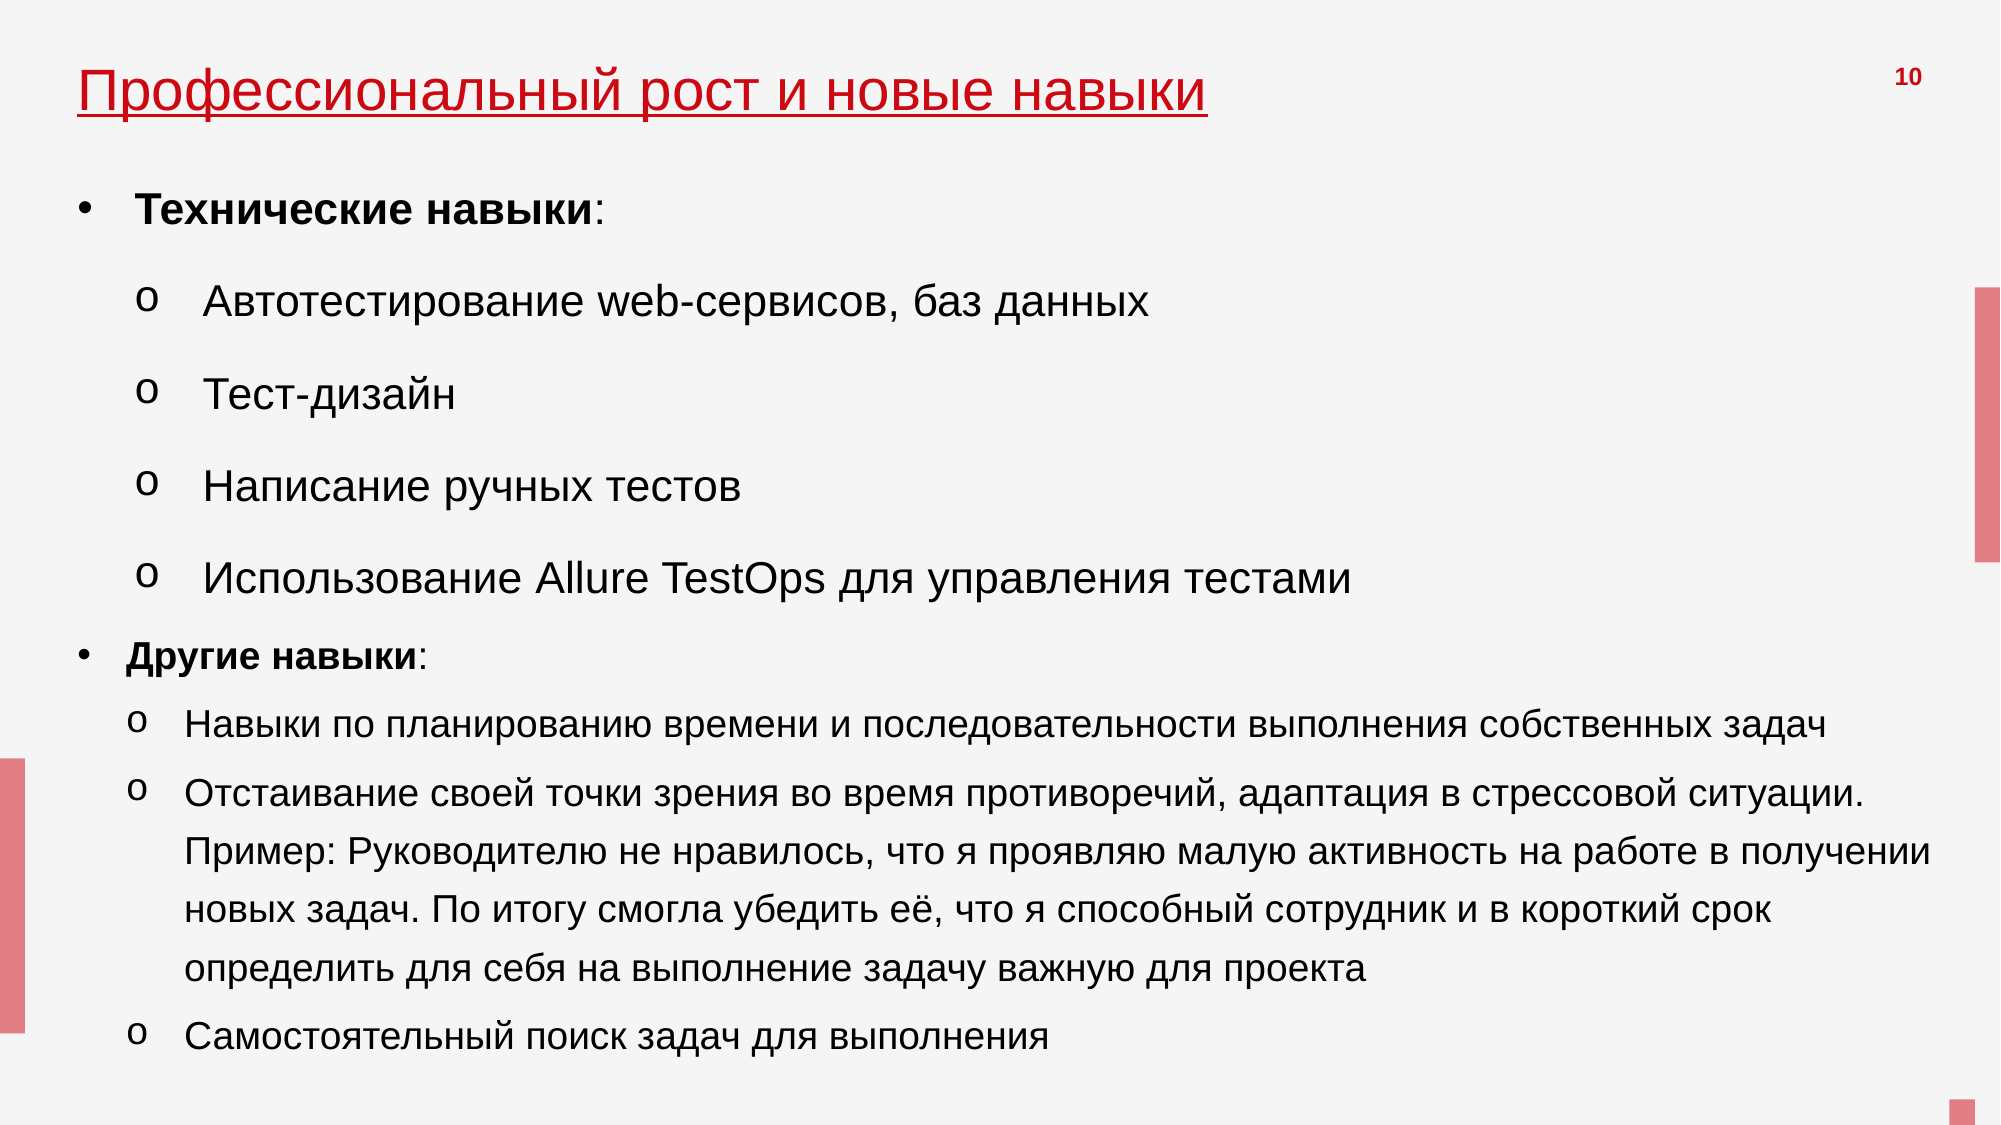

# Профессиональный рост и новые навыки
10
Технические навыки:
Автотестирование web-сервисов, баз данных
Тест-дизайн
Написание ручных тестов
Использование Allure TestOps для управления тестами

Другие навыки:
Навыки по планированию времени и последовательности выполнения собственных задач
Отстаивание своей точки зрения во время противоречий, адаптация в стрессовой ситуации. Пример: Руководителю не нравилось, что я проявляю малую активность на работе в получении новых задач. По итогу смогла убедить её, что я способный сотрудник и в короткий срок определить для себя на выполнение задачу важную для проекта
Самостоятельный поиск задач для выполнения